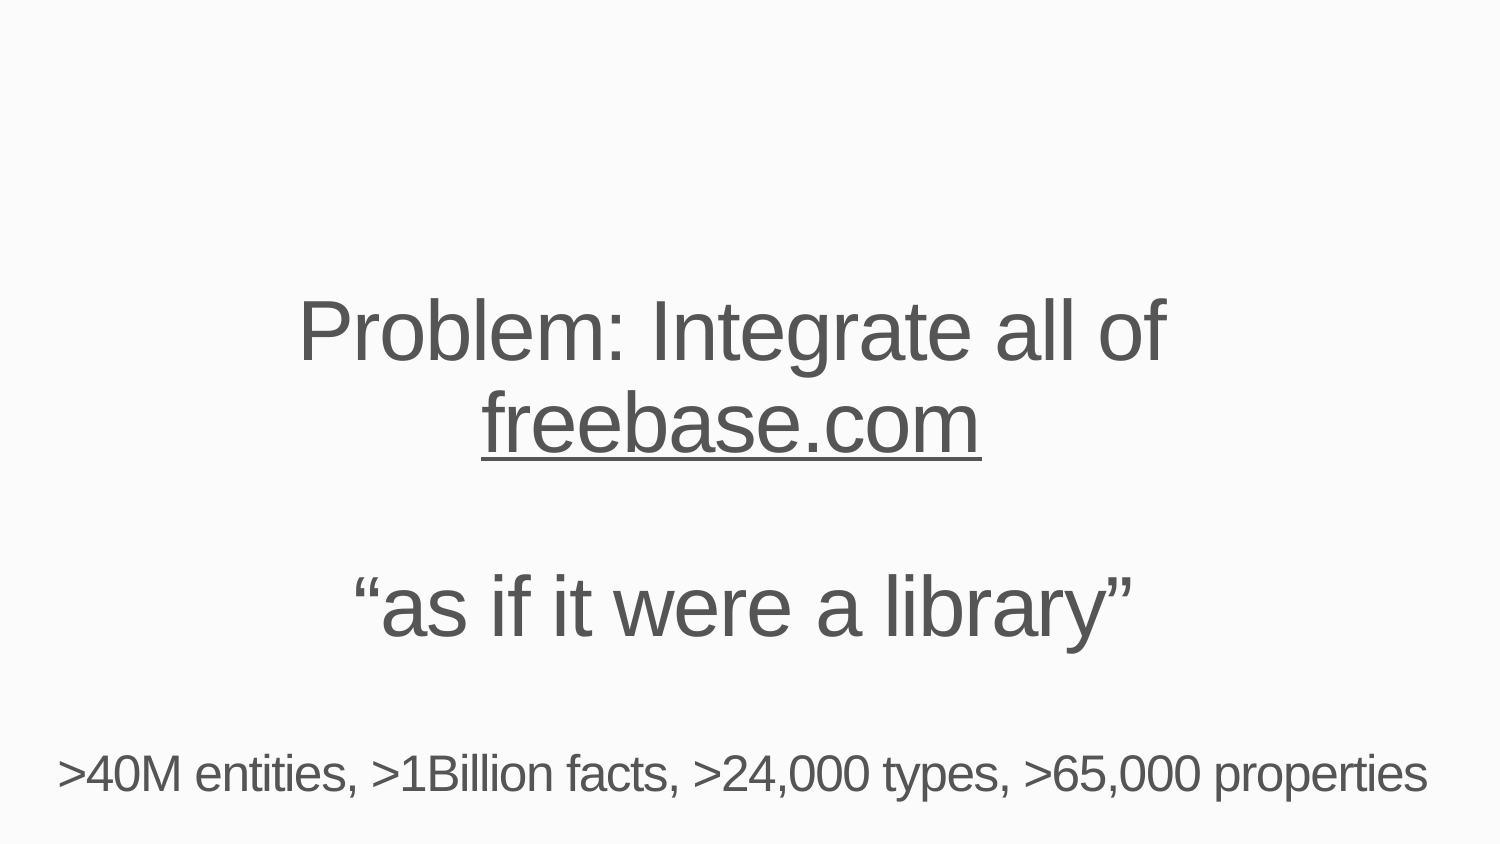

# Problem: Integrate all of freebase.com “as if it were a library” >40M entities, >1Billion facts, >24,000 types, >65,000 properties